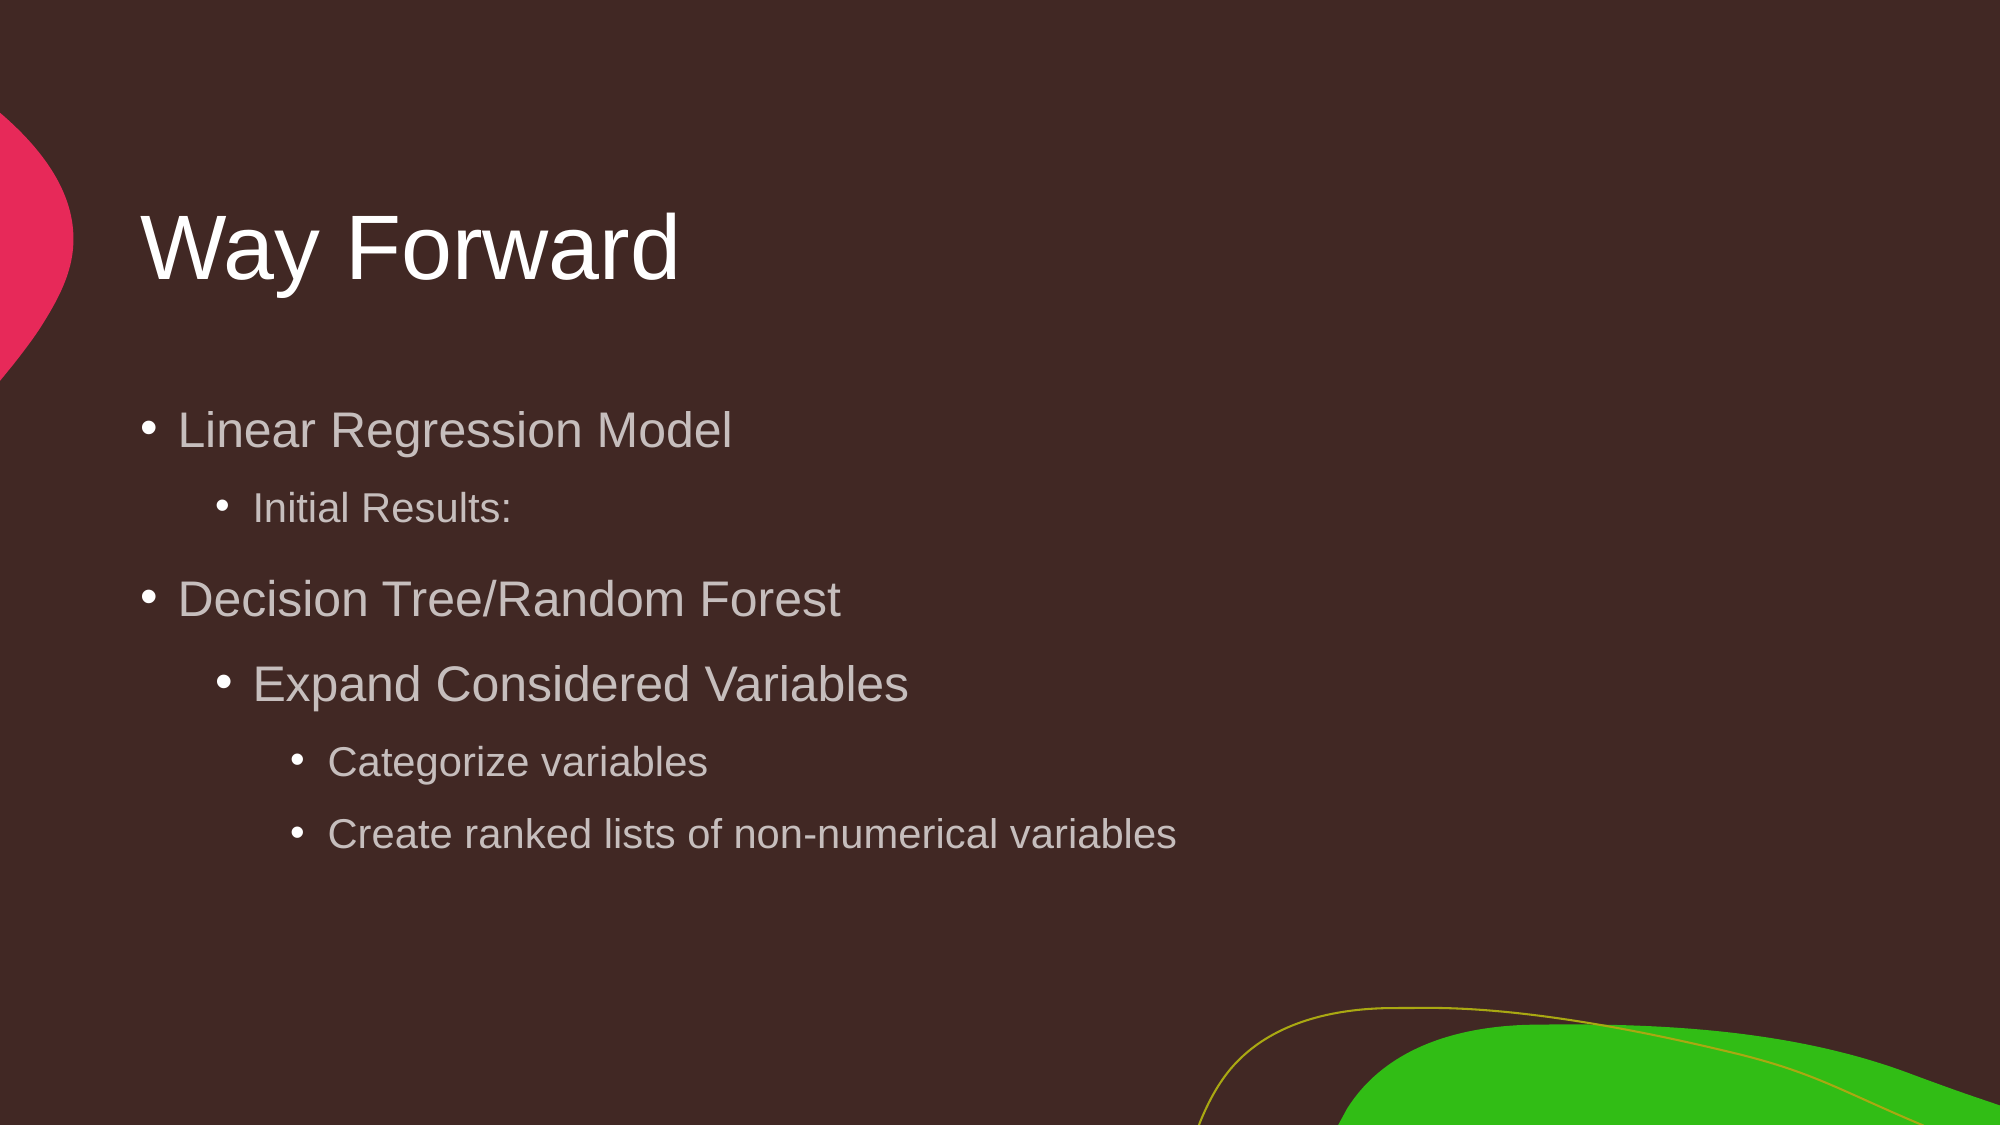

# Way Forward
Linear Regression Model
Initial Results:
Decision Tree/Random Forest
Expand Considered Variables
Categorize variables
Create ranked lists of non-numerical variables